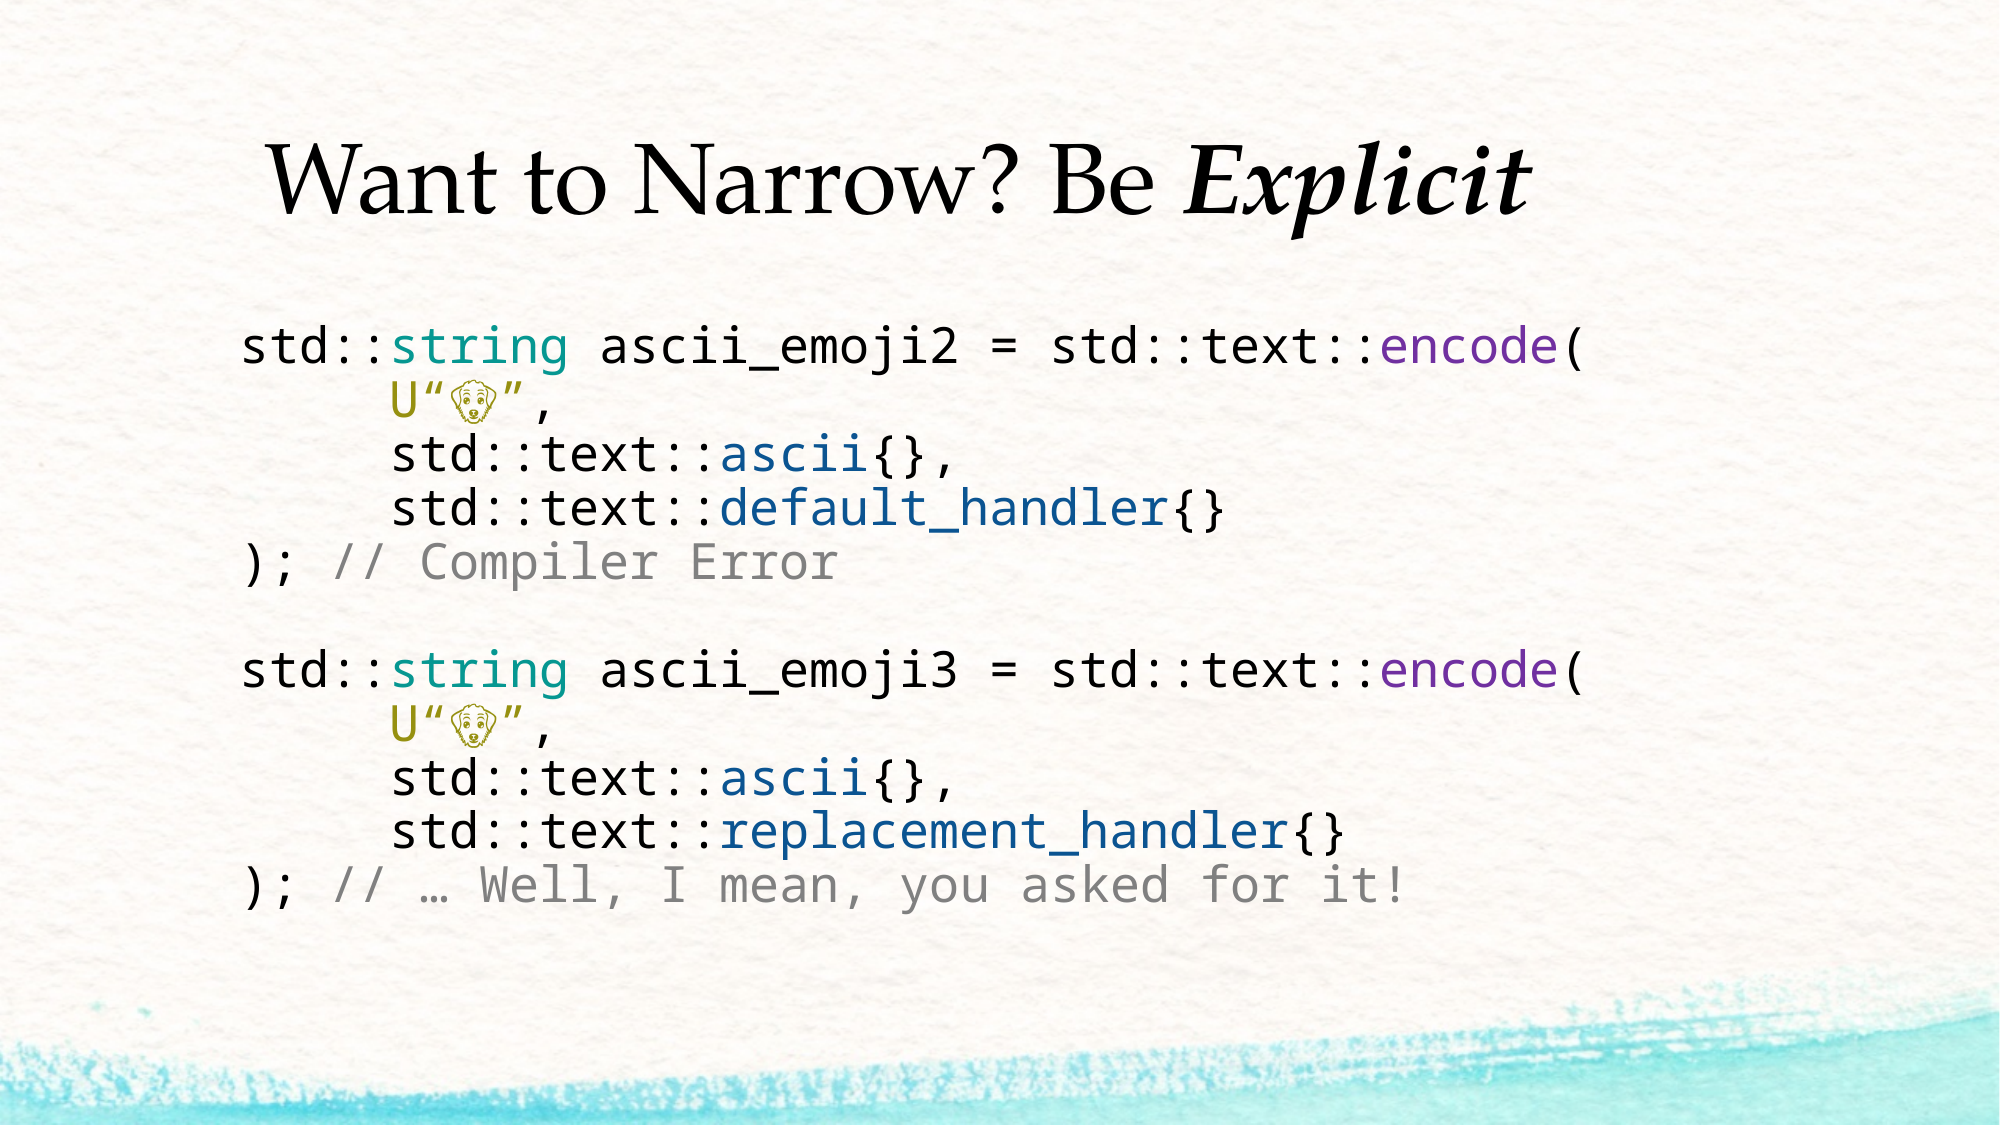

# Want to Narrow? Be Explicit
std::string ascii_emoji2 = std::text::encode(
	U“🐶”,
	std::text::ascii{},
	std::text::default_handler{}
); // Compiler Error
std::string ascii_emoji3 = std::text::encode(
	U“🐶”,
	std::text::ascii{},
	std::text::replacement_handler{}
); // … Well, I mean, you asked for it!